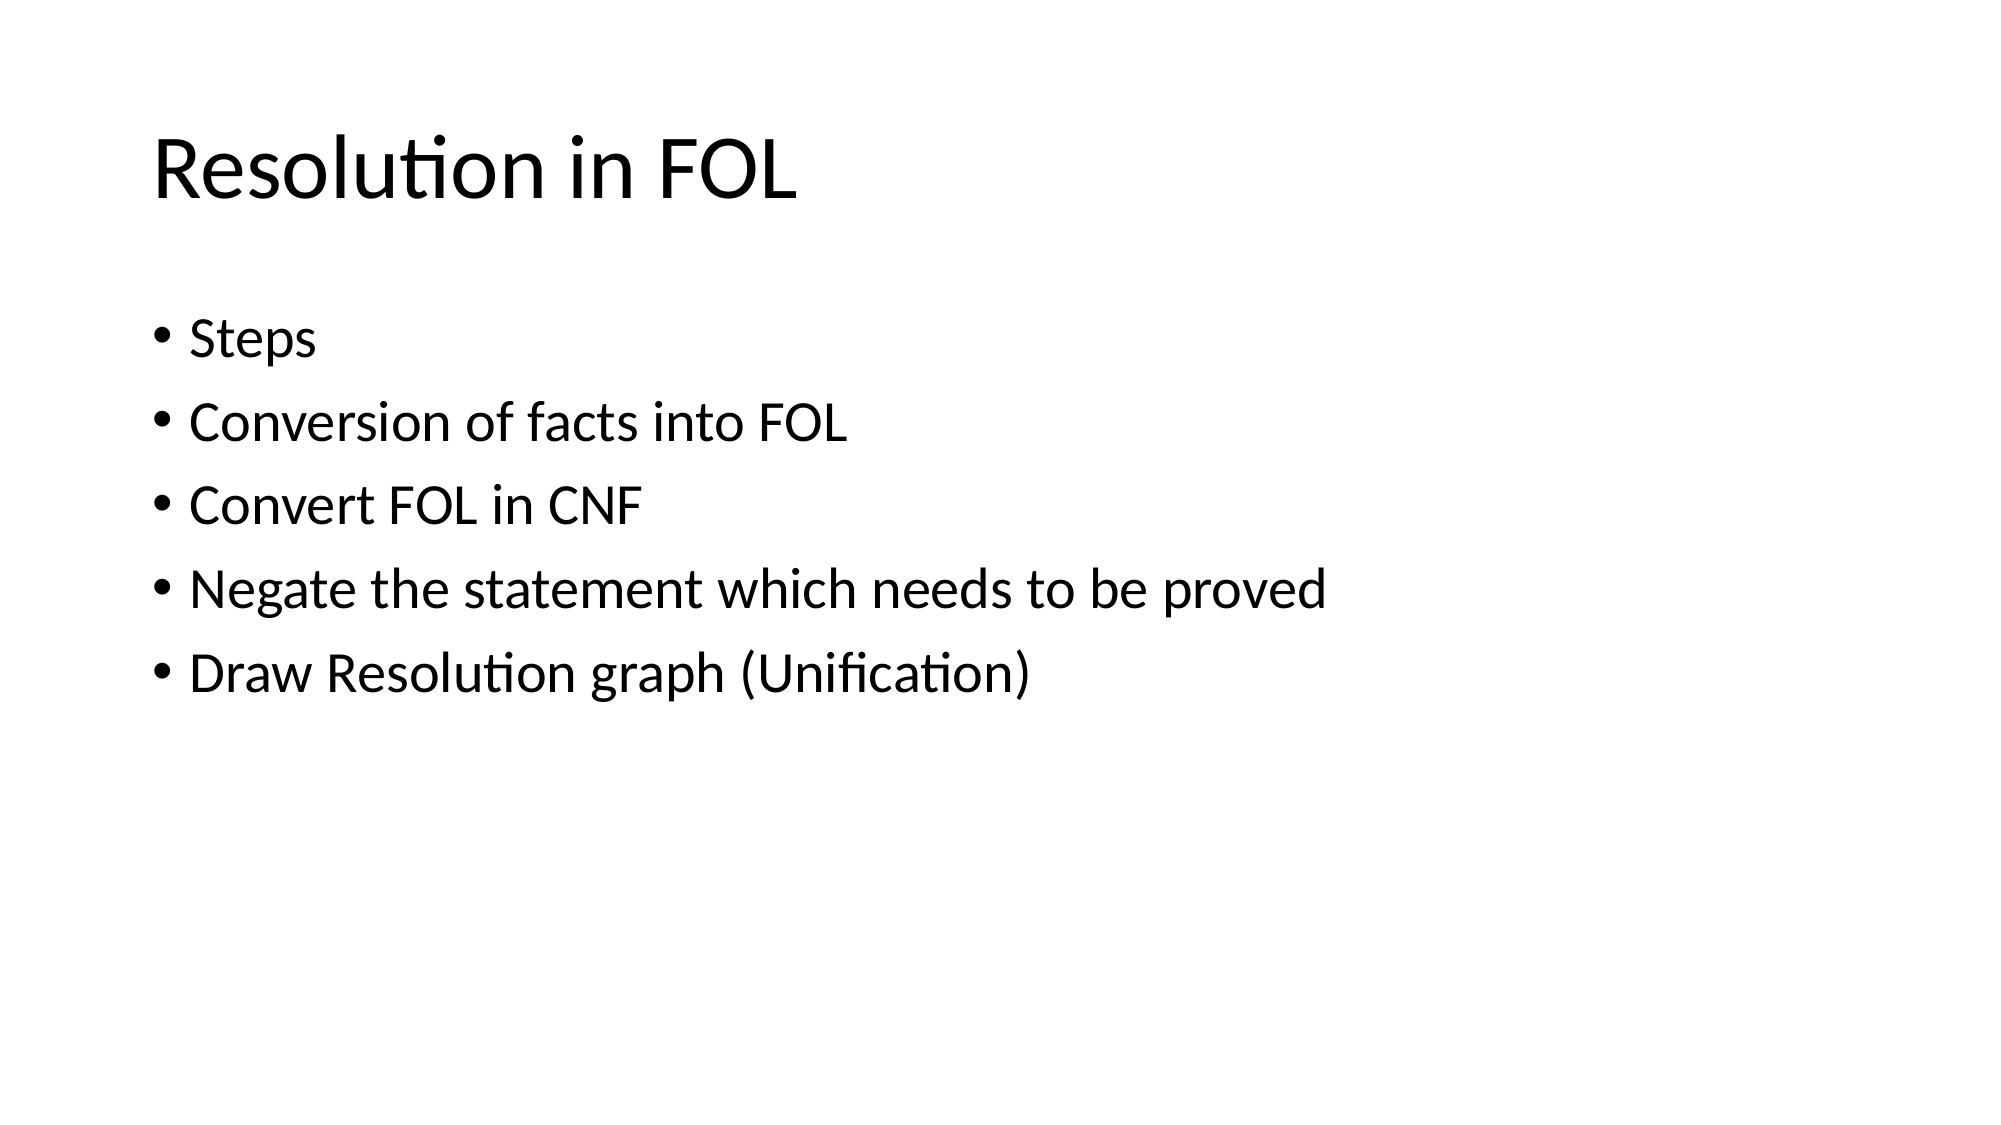

# Resolution in FOL
Steps
Conversion of facts into FOL
Convert FOL in CNF
Negate the statement which needs to be proved
Draw Resolution graph (Unification)